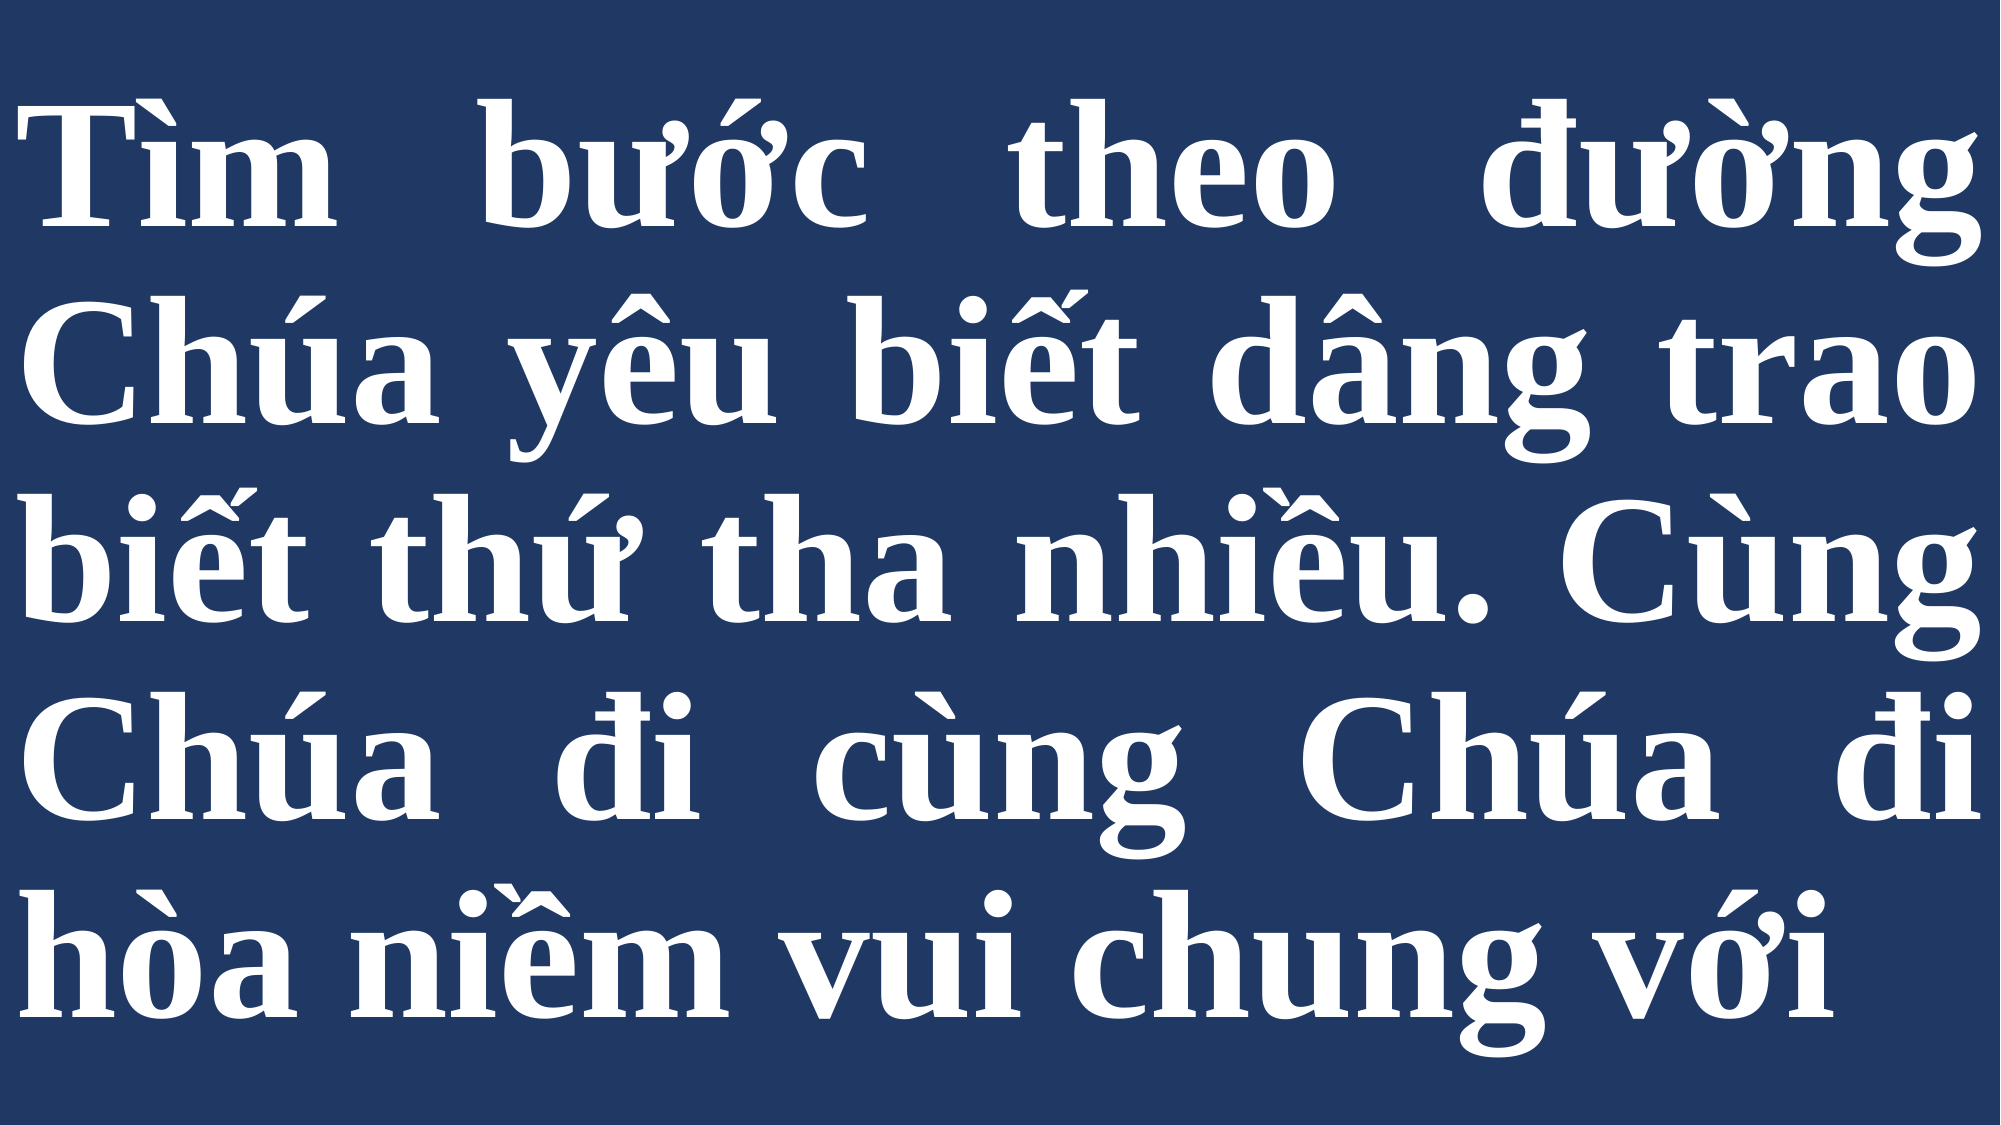

# Tìm bước theo đường Chúa yêu biết dâng trao biết thứ tha nhiều. Cùng Chúa đi cùng Chúa đi hòa niềm vui chung với